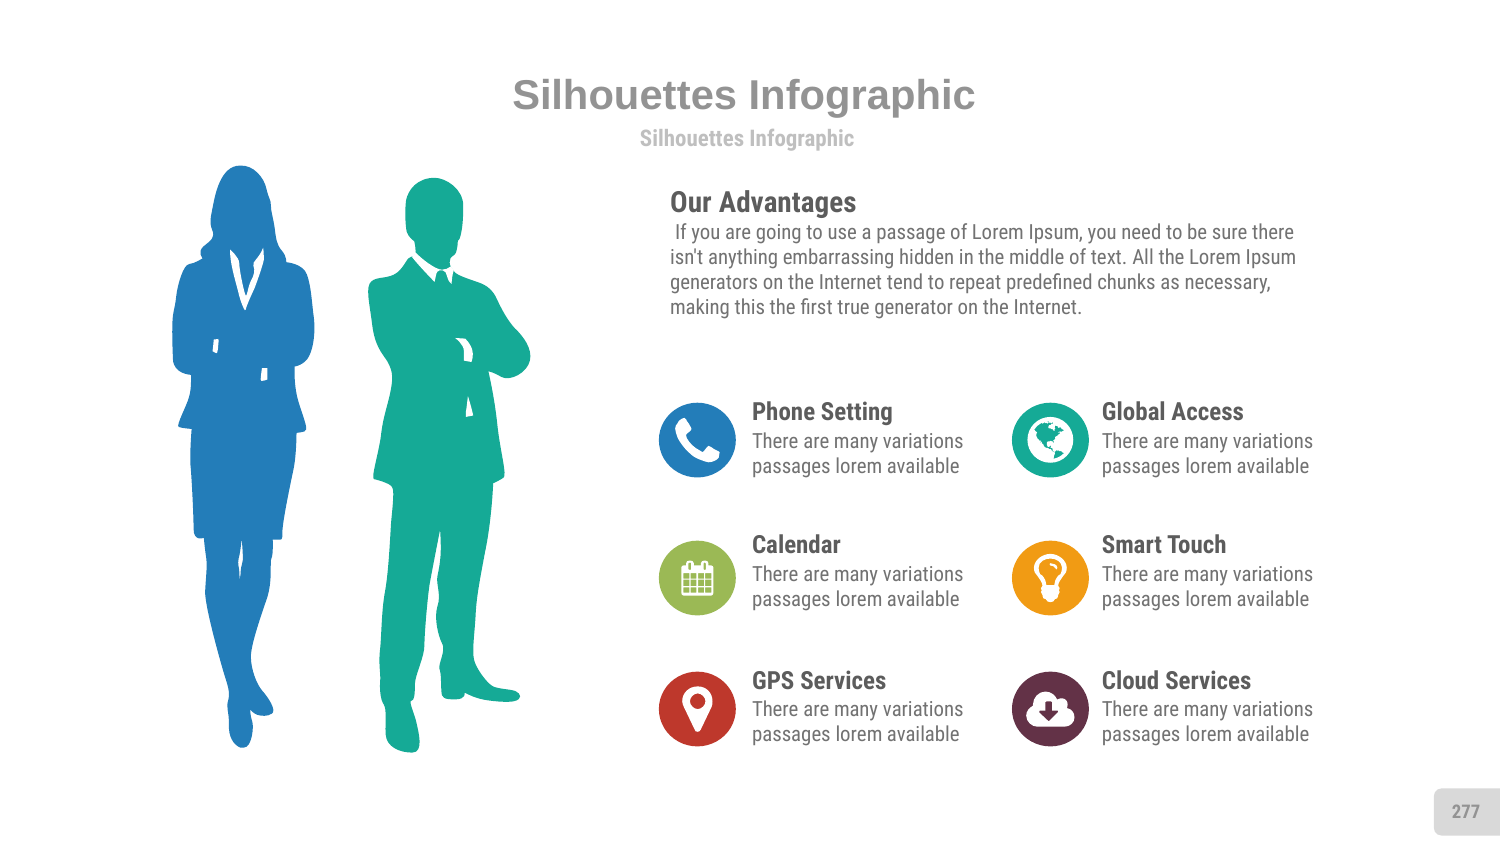

# Silhouettes Infographic
Silhouettes Infographic

Our Advantages
 If you are going to use a passage of Lorem Ipsum, you need to be sure there isn't anything embarrassing hidden in the middle of text. All the Lorem Ipsum generators on the Internet tend to repeat predefined chunks as necessary, making this the first true generator on the Internet.

Phone Setting
There are many variations  passages lorem available
Global Access
There are many variations  passages lorem available

Calendar
There are many variations  passages lorem available
Smart Touch
There are many variations passages lorem available

GPS Services
There are many variations  passages lorem available
Cloud Services
There are many variations passages lorem available

277